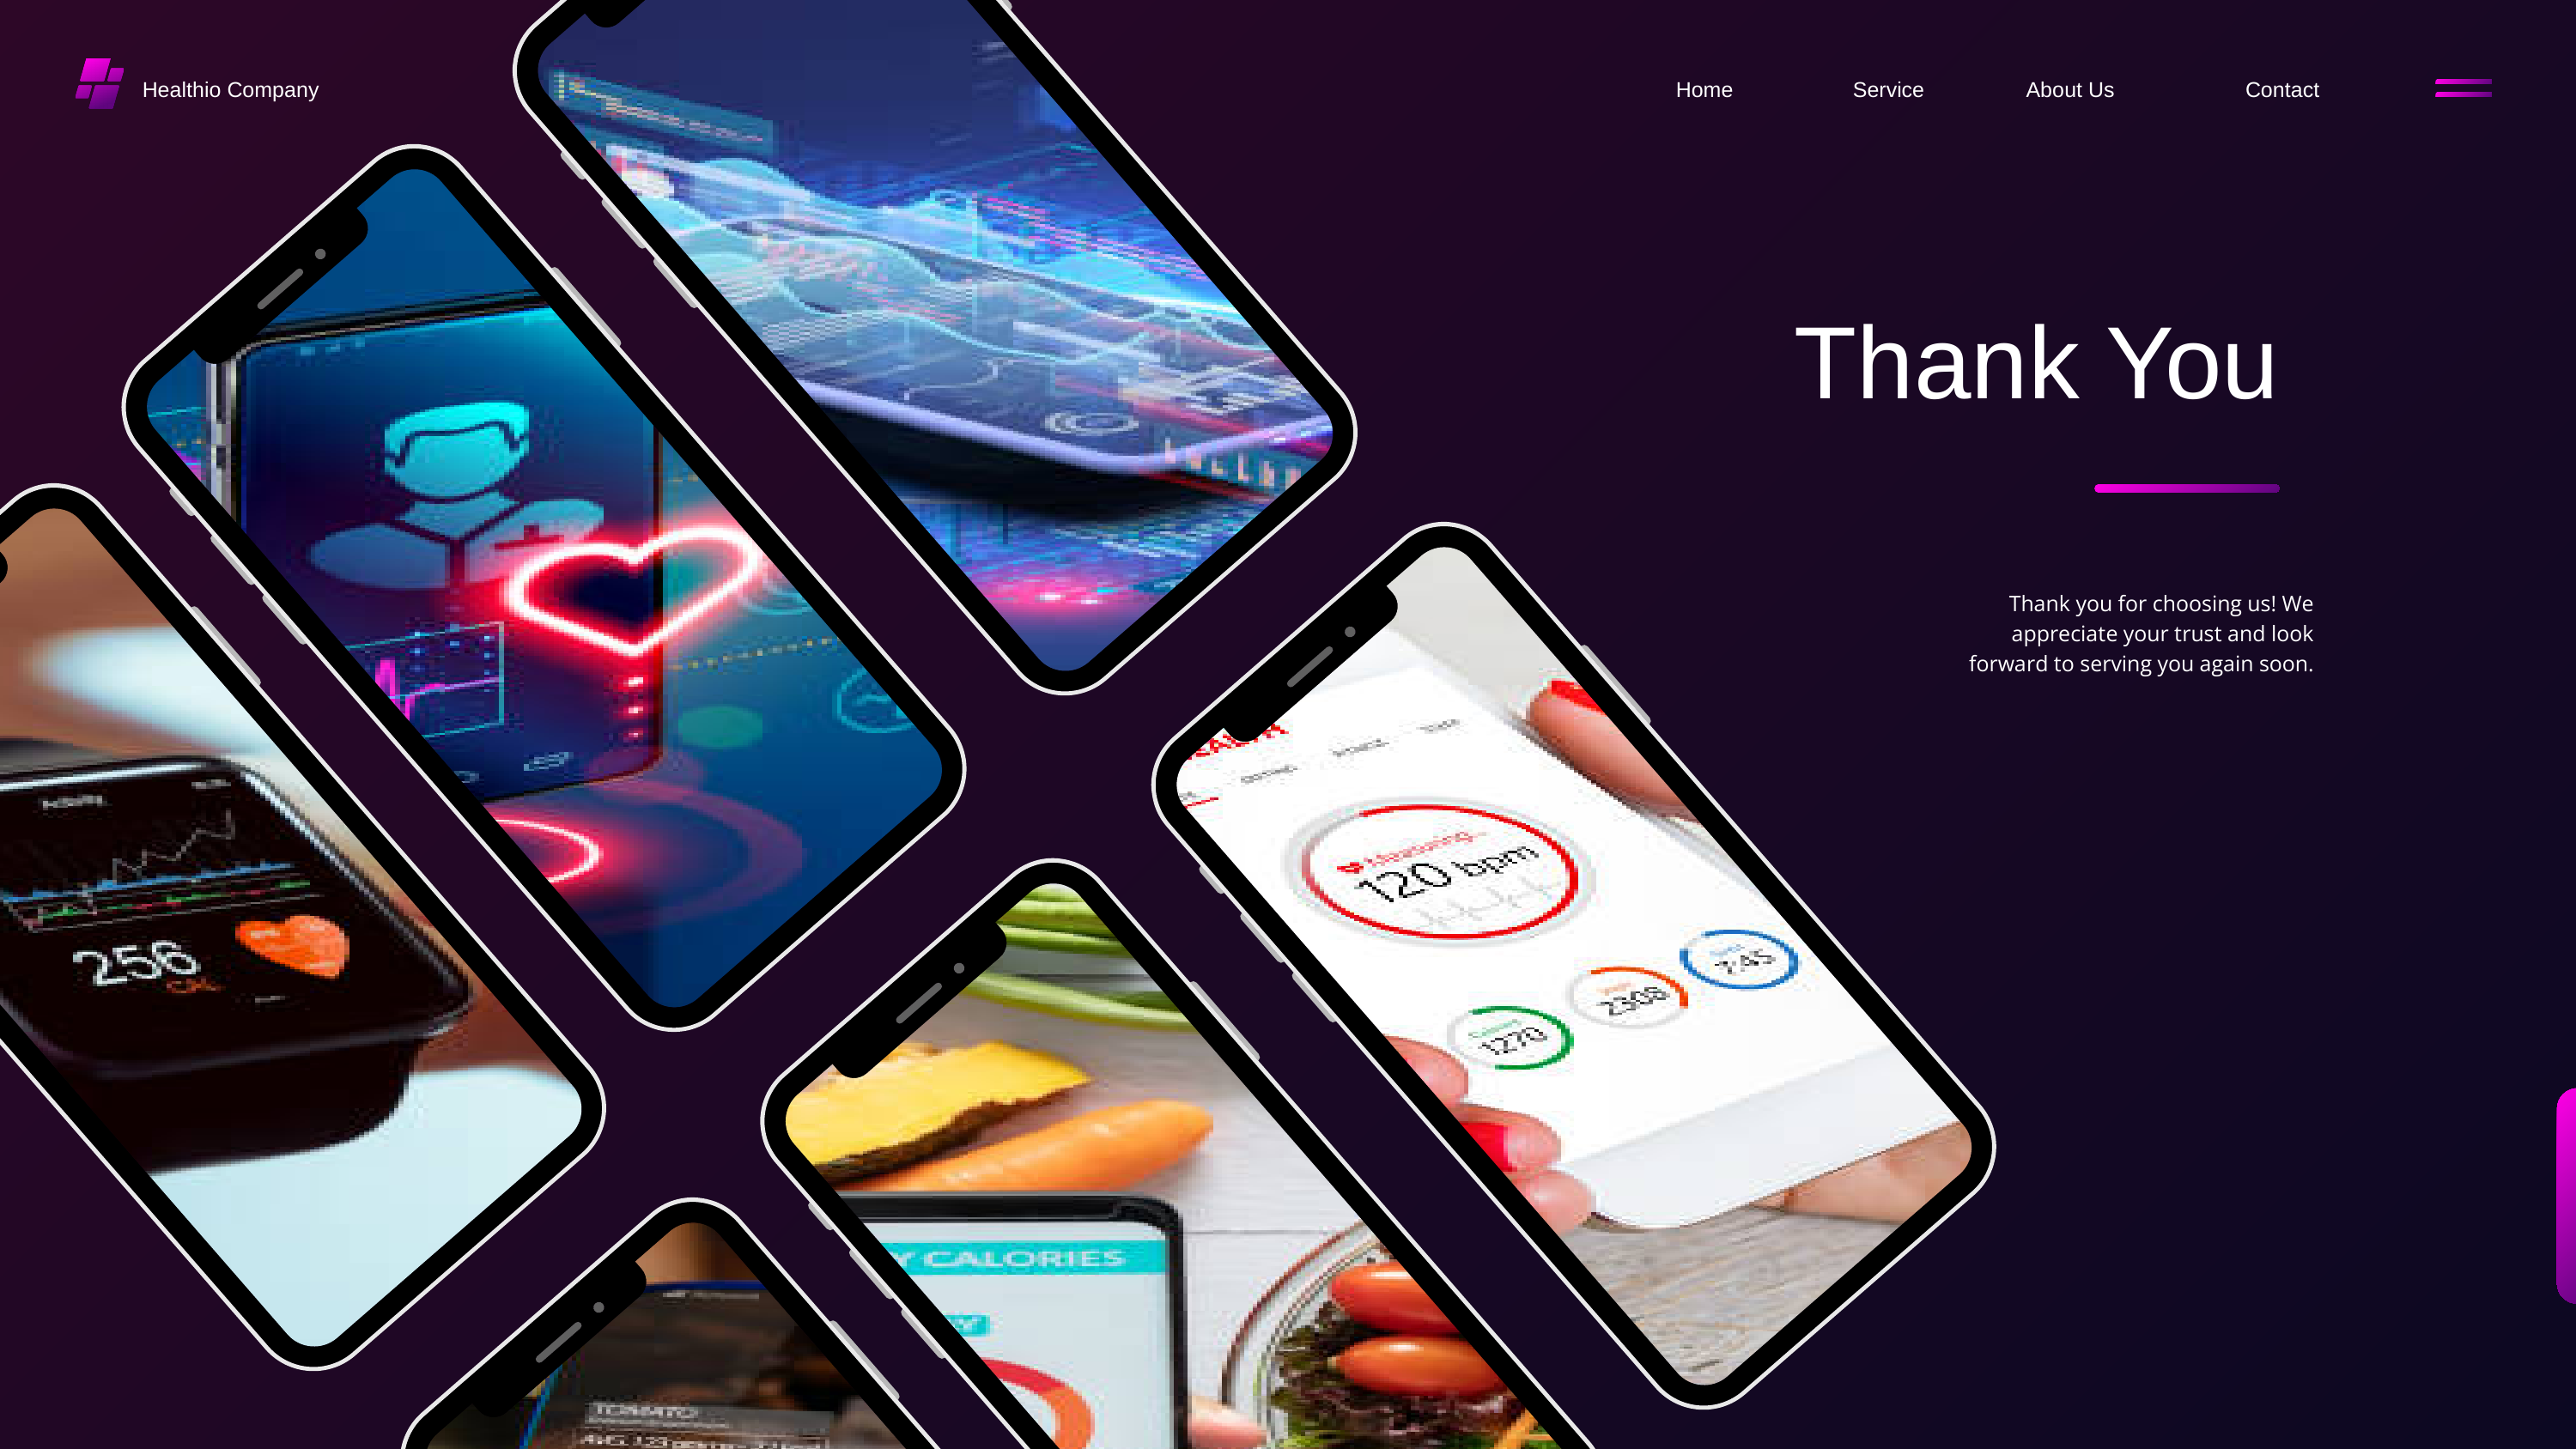

Healthio Company
Home
Service
About Us
Contact

Thank You

Thank you for choosing us! We appreciate your trust and look forward to serving you again soon.